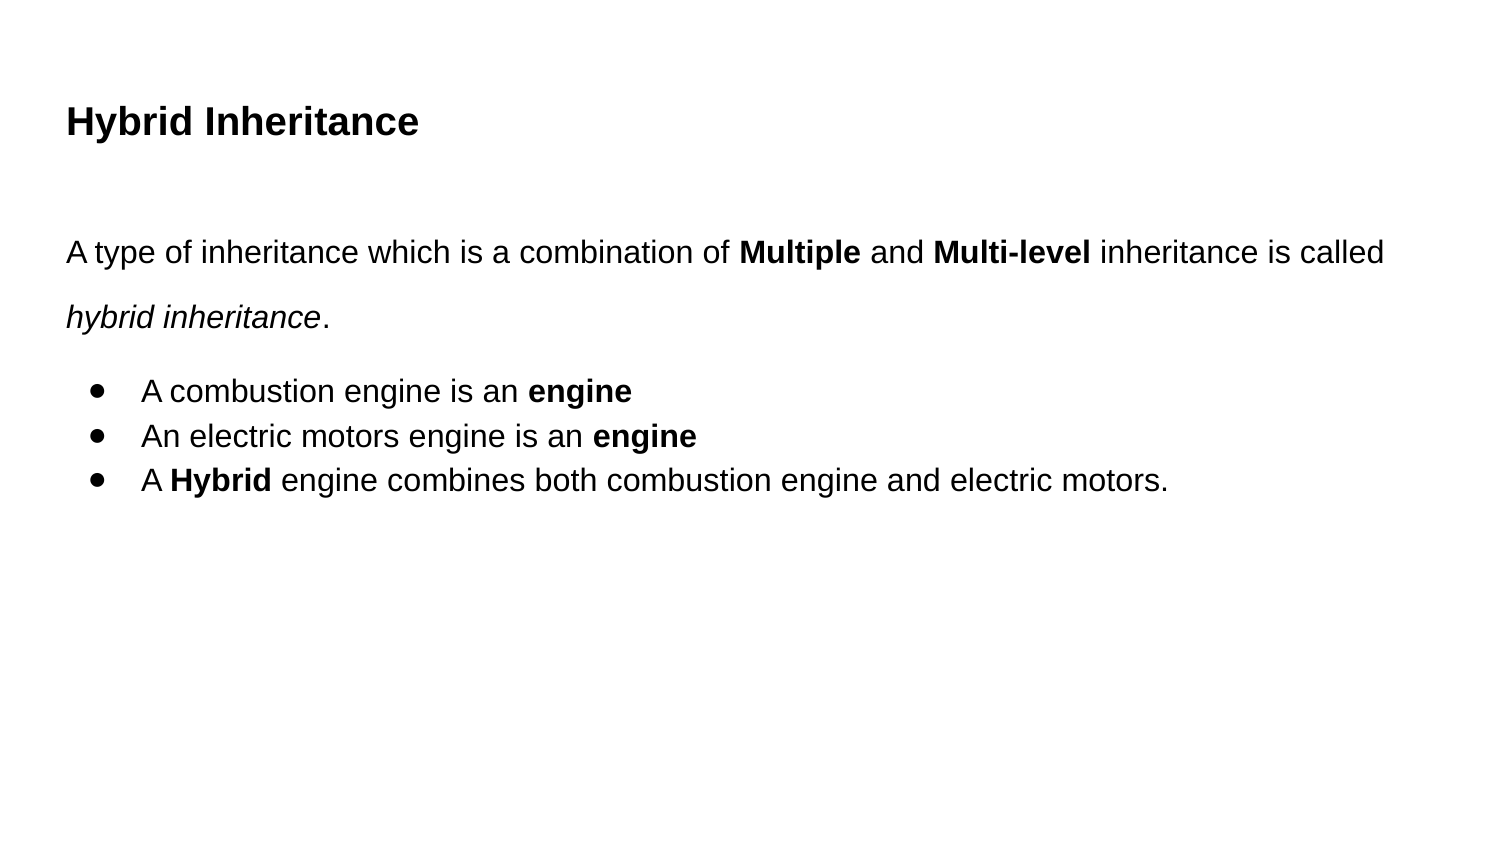

# Hybrid Inheritance

A type of inheritance which is a combination of Multiple and Multi-level inheritance is called hybrid inheritance.
A combustion engine is an engine
An electric motors engine is an engine
A Hybrid engine combines both combustion engine and electric motors.